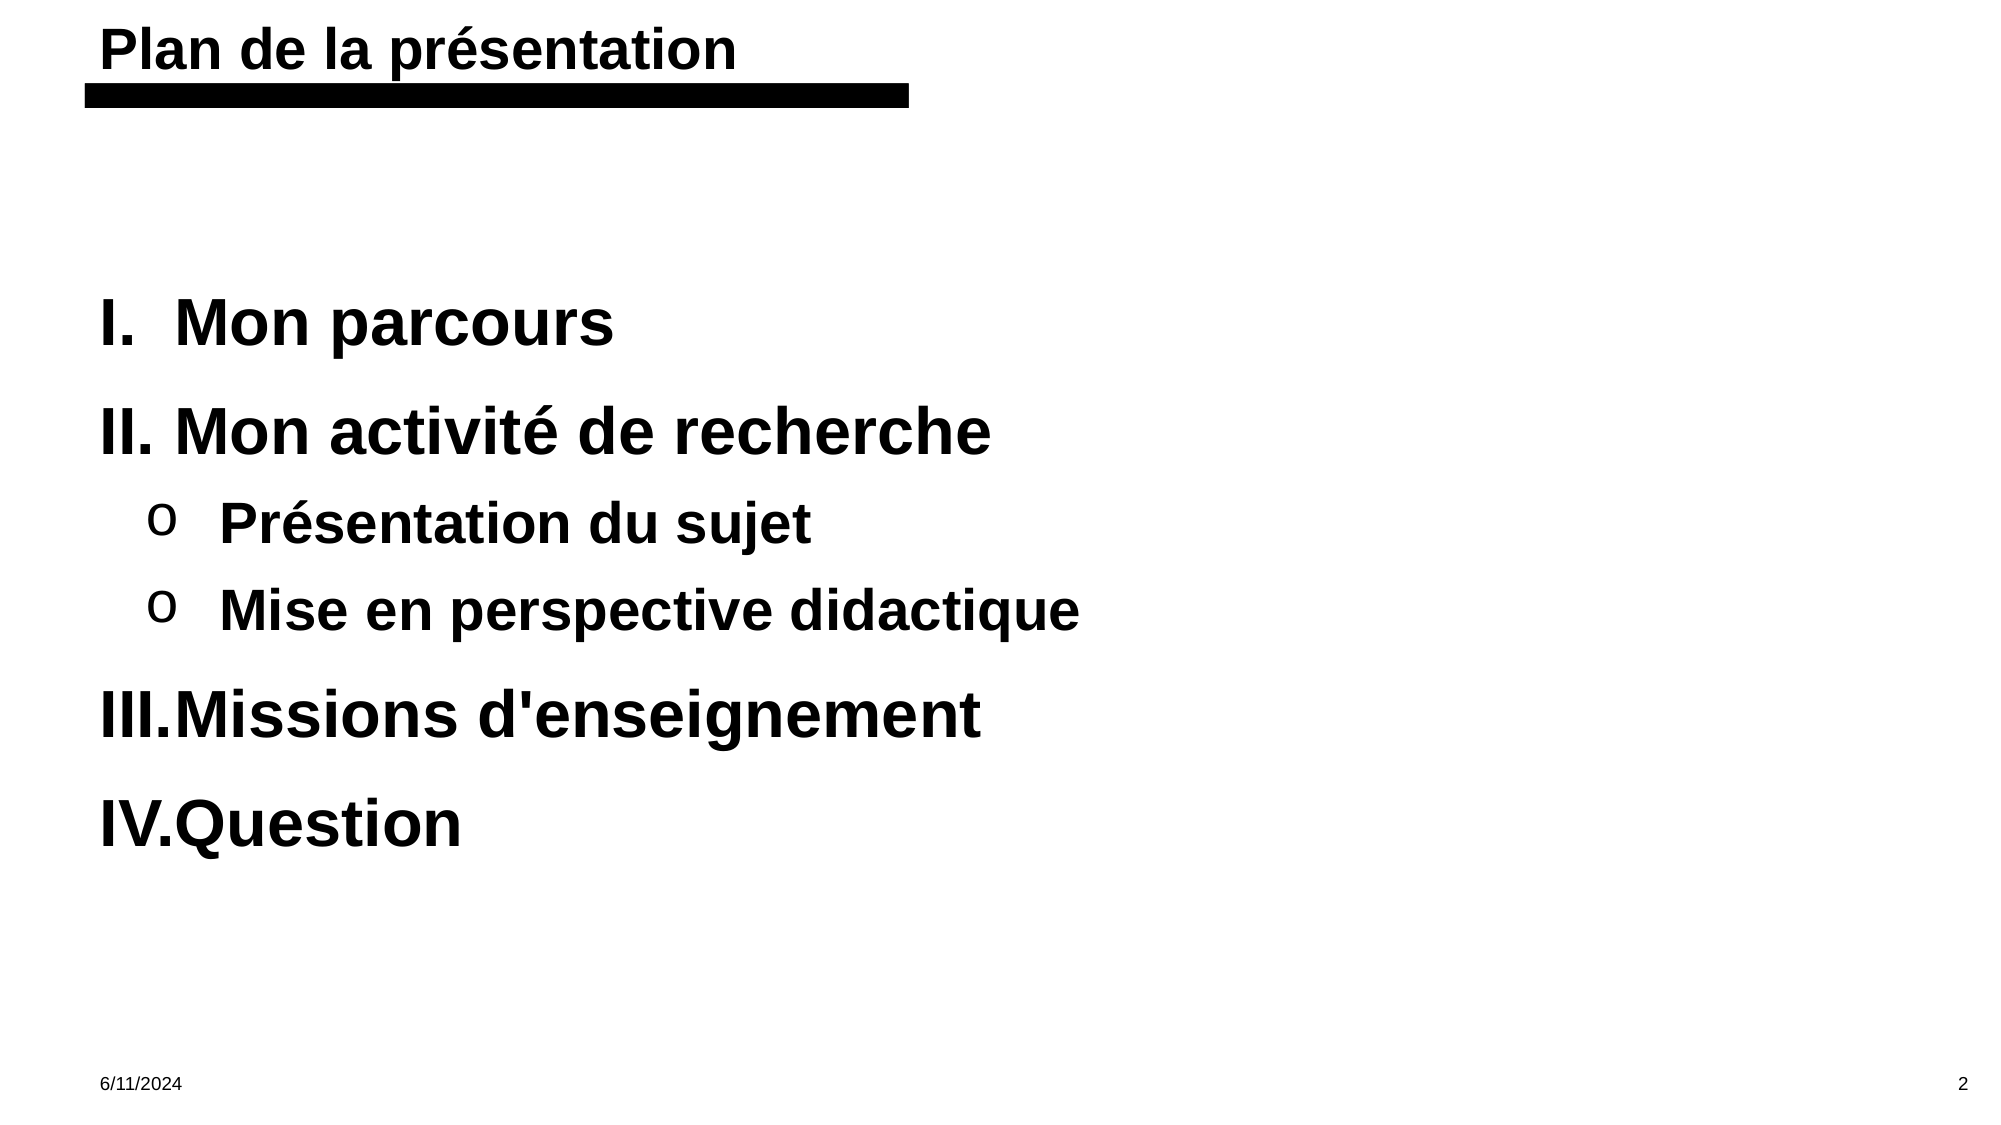

Plan de la présentation
Mon parcours
Mon activité de recherche
Présentation du sujet
Mise en perspective didactique
Missions d'enseignement
Question

6/11/2024
2